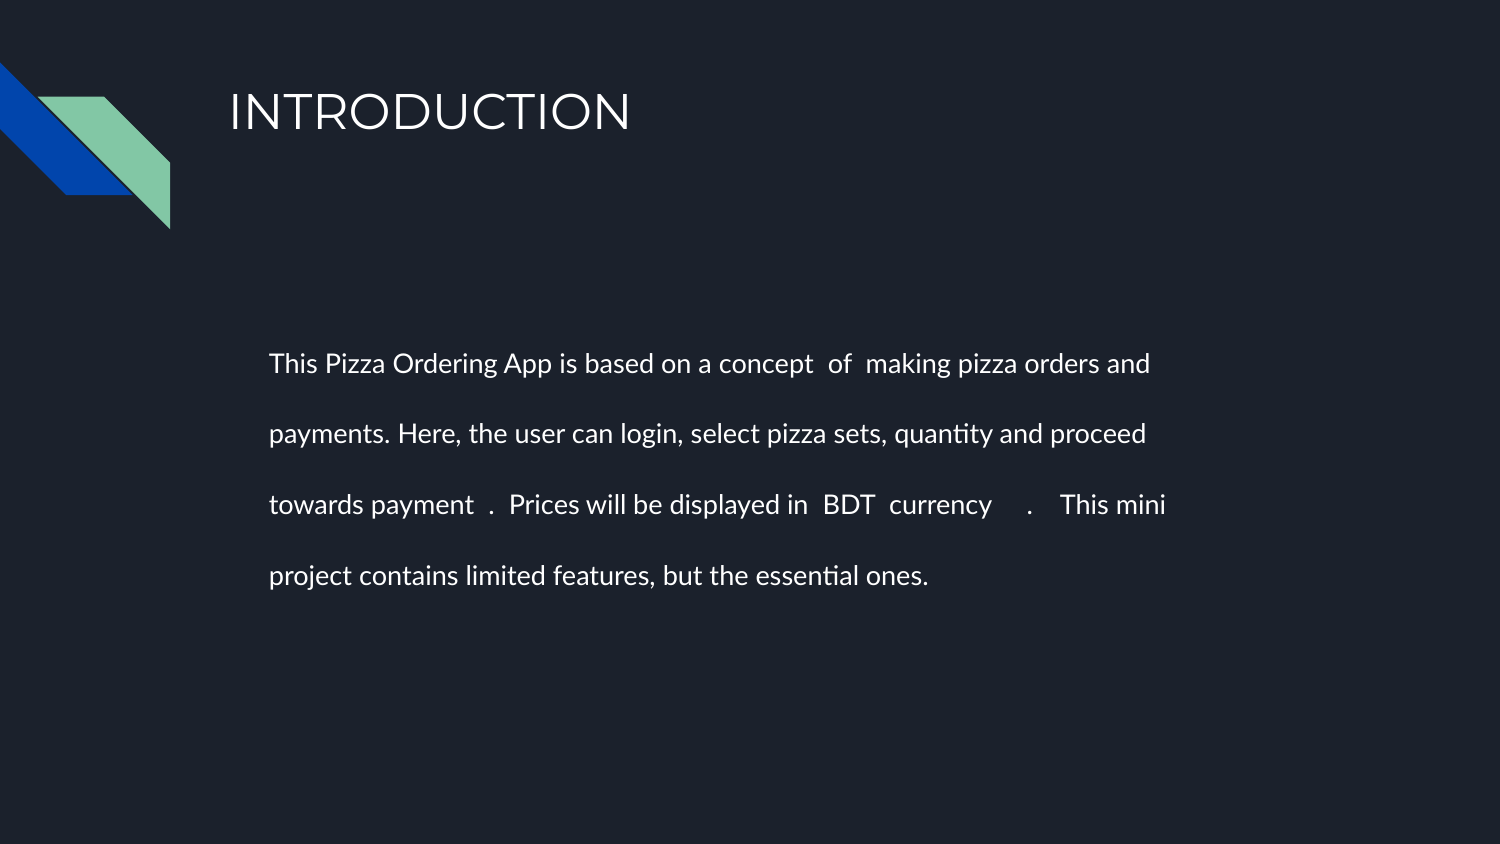

# INTRODUCTION
This Pizza Ordering App is based on a concept  of  making pizza orders and
payments. Here, the user can login, select pizza sets, quantity and proceed
towards payment  .  Prices will be displayed in  BDT  currency     .    This mini
project contains limited features, but the essential ones.